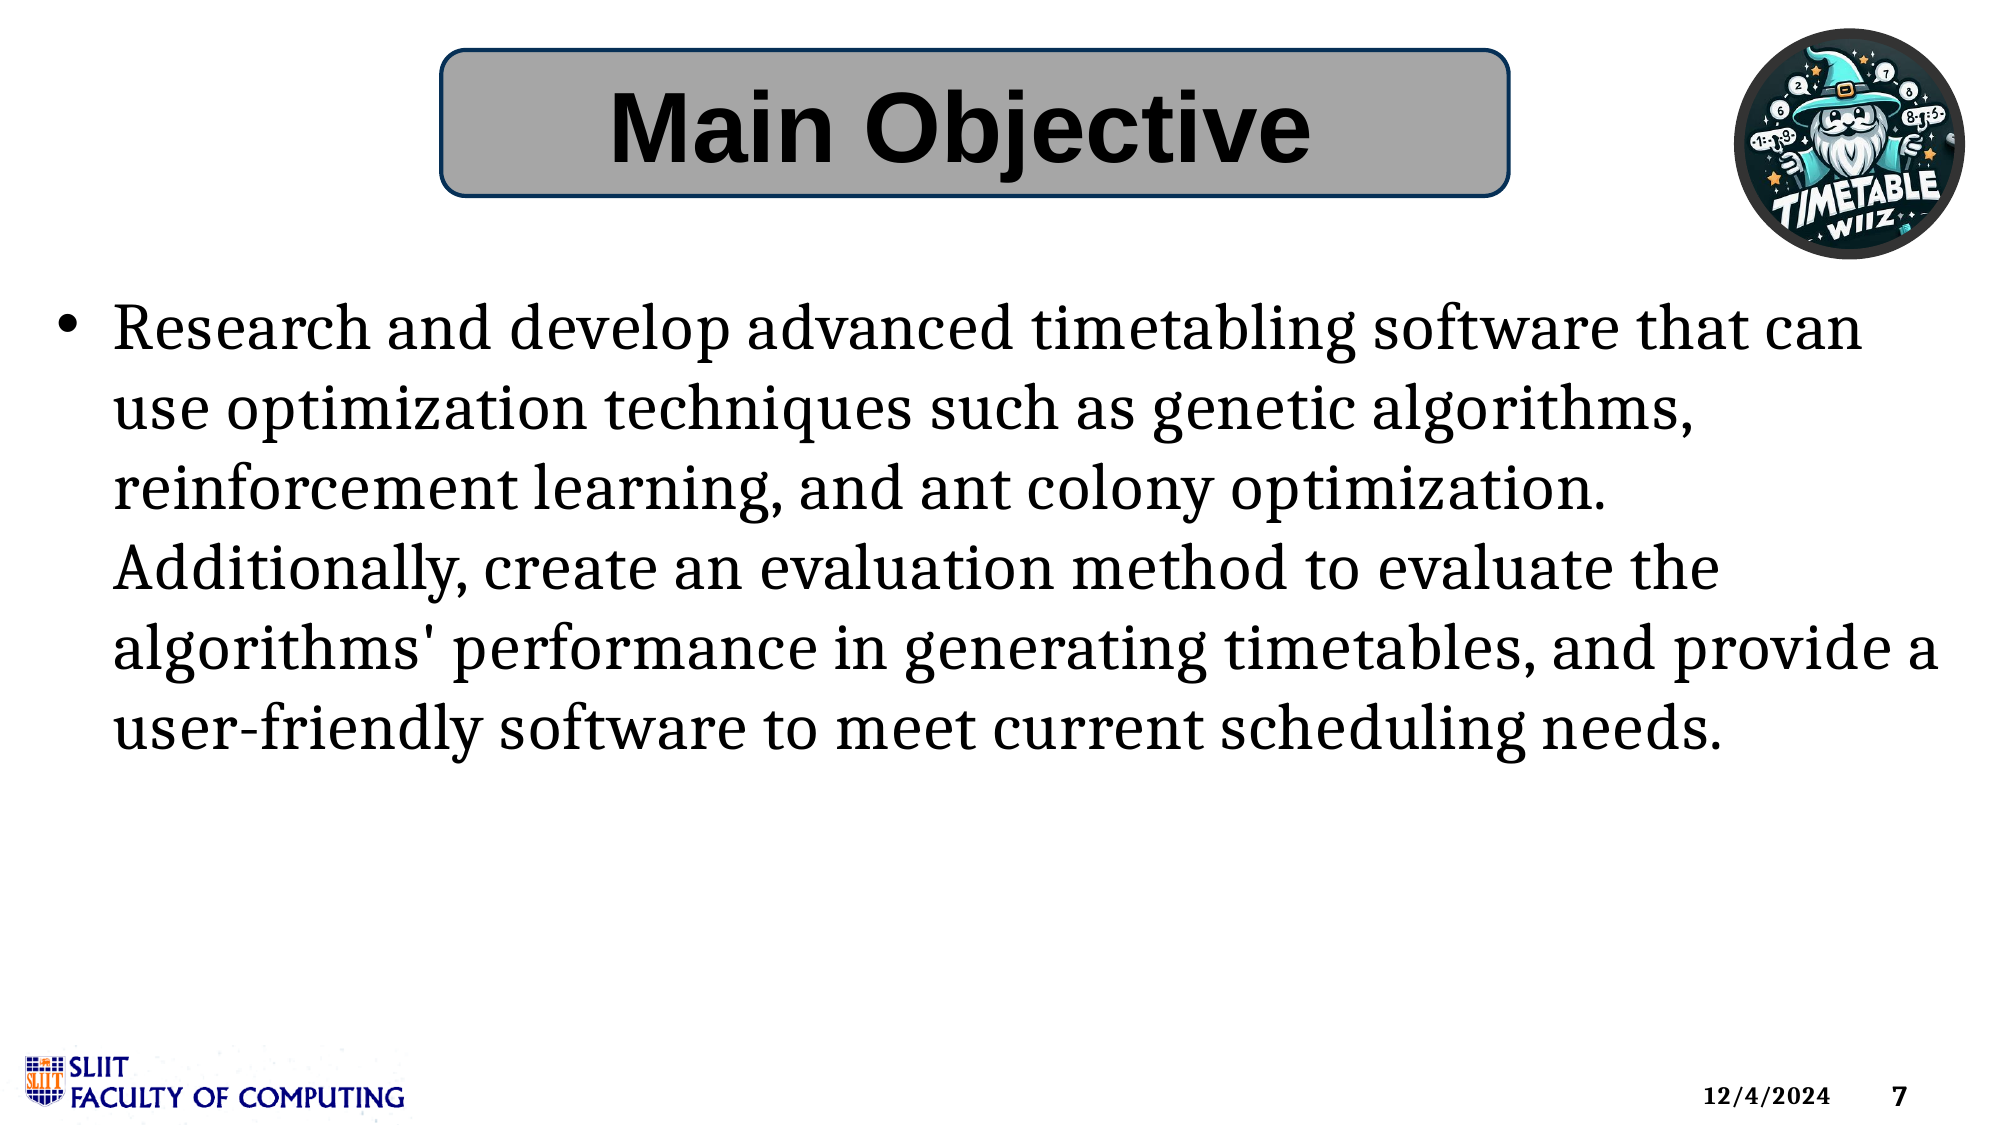

#
Main Objective
Research and develop advanced timetabling software that can use optimization techniques such as genetic algorithms, reinforcement learning, and ant colony optimization. Additionally, create an evaluation method to evaluate the algorithms' performance in generating timetables, and provide a user-friendly software to meet current scheduling needs.